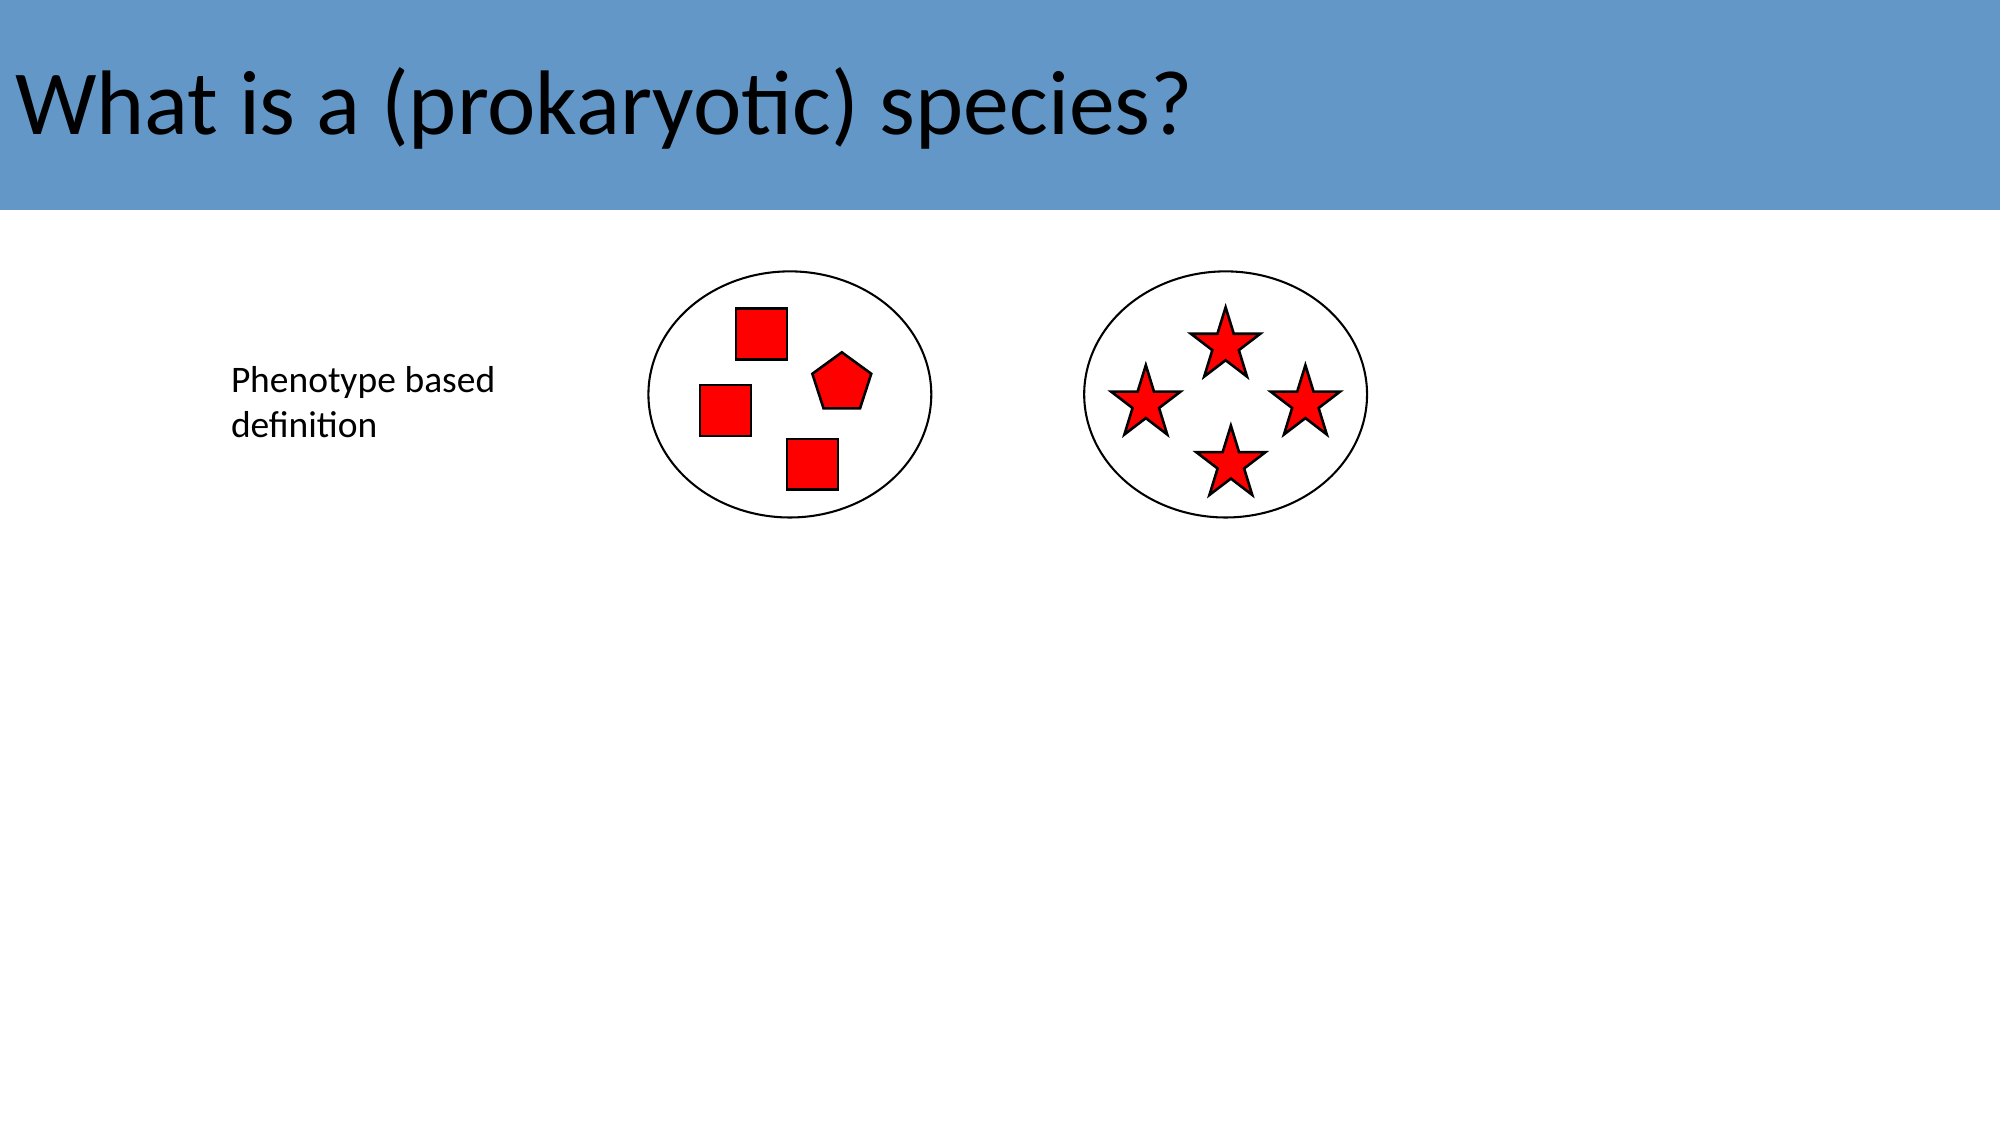

# What is a (prokaryotic) species?

Phenotype based definition